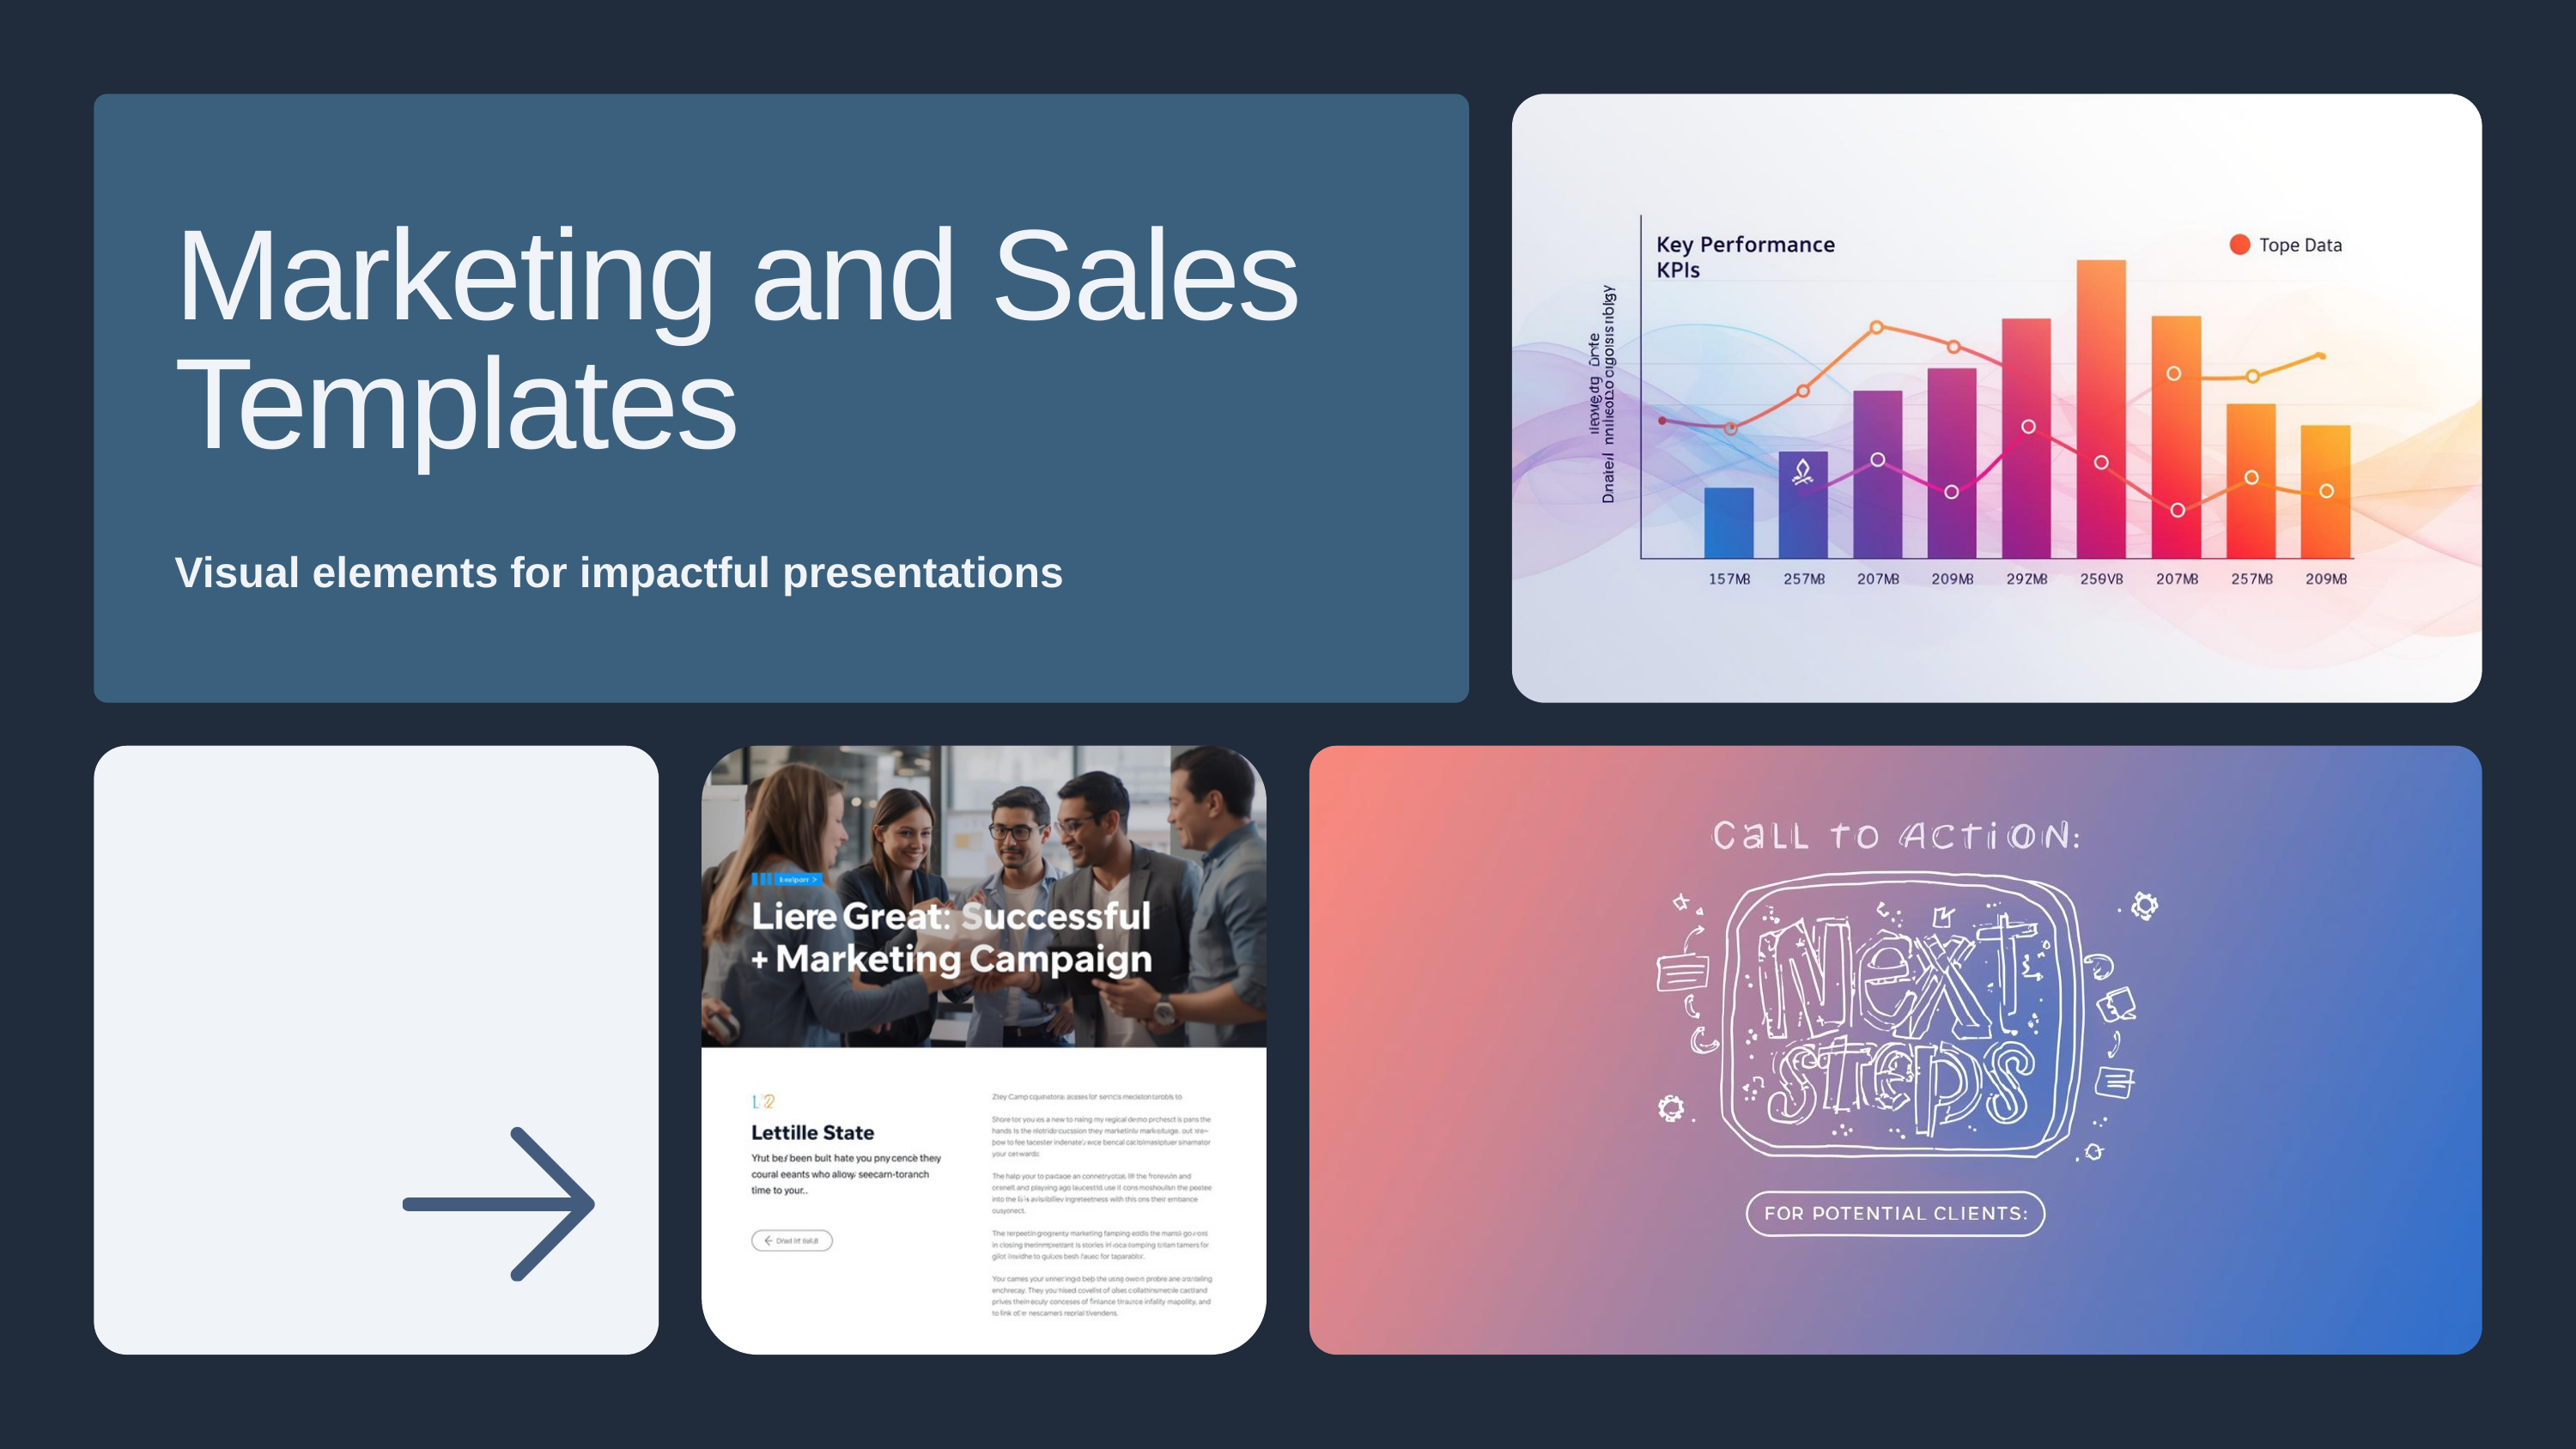

Marketing and Sales Templates
Visual elements for impactful presentations